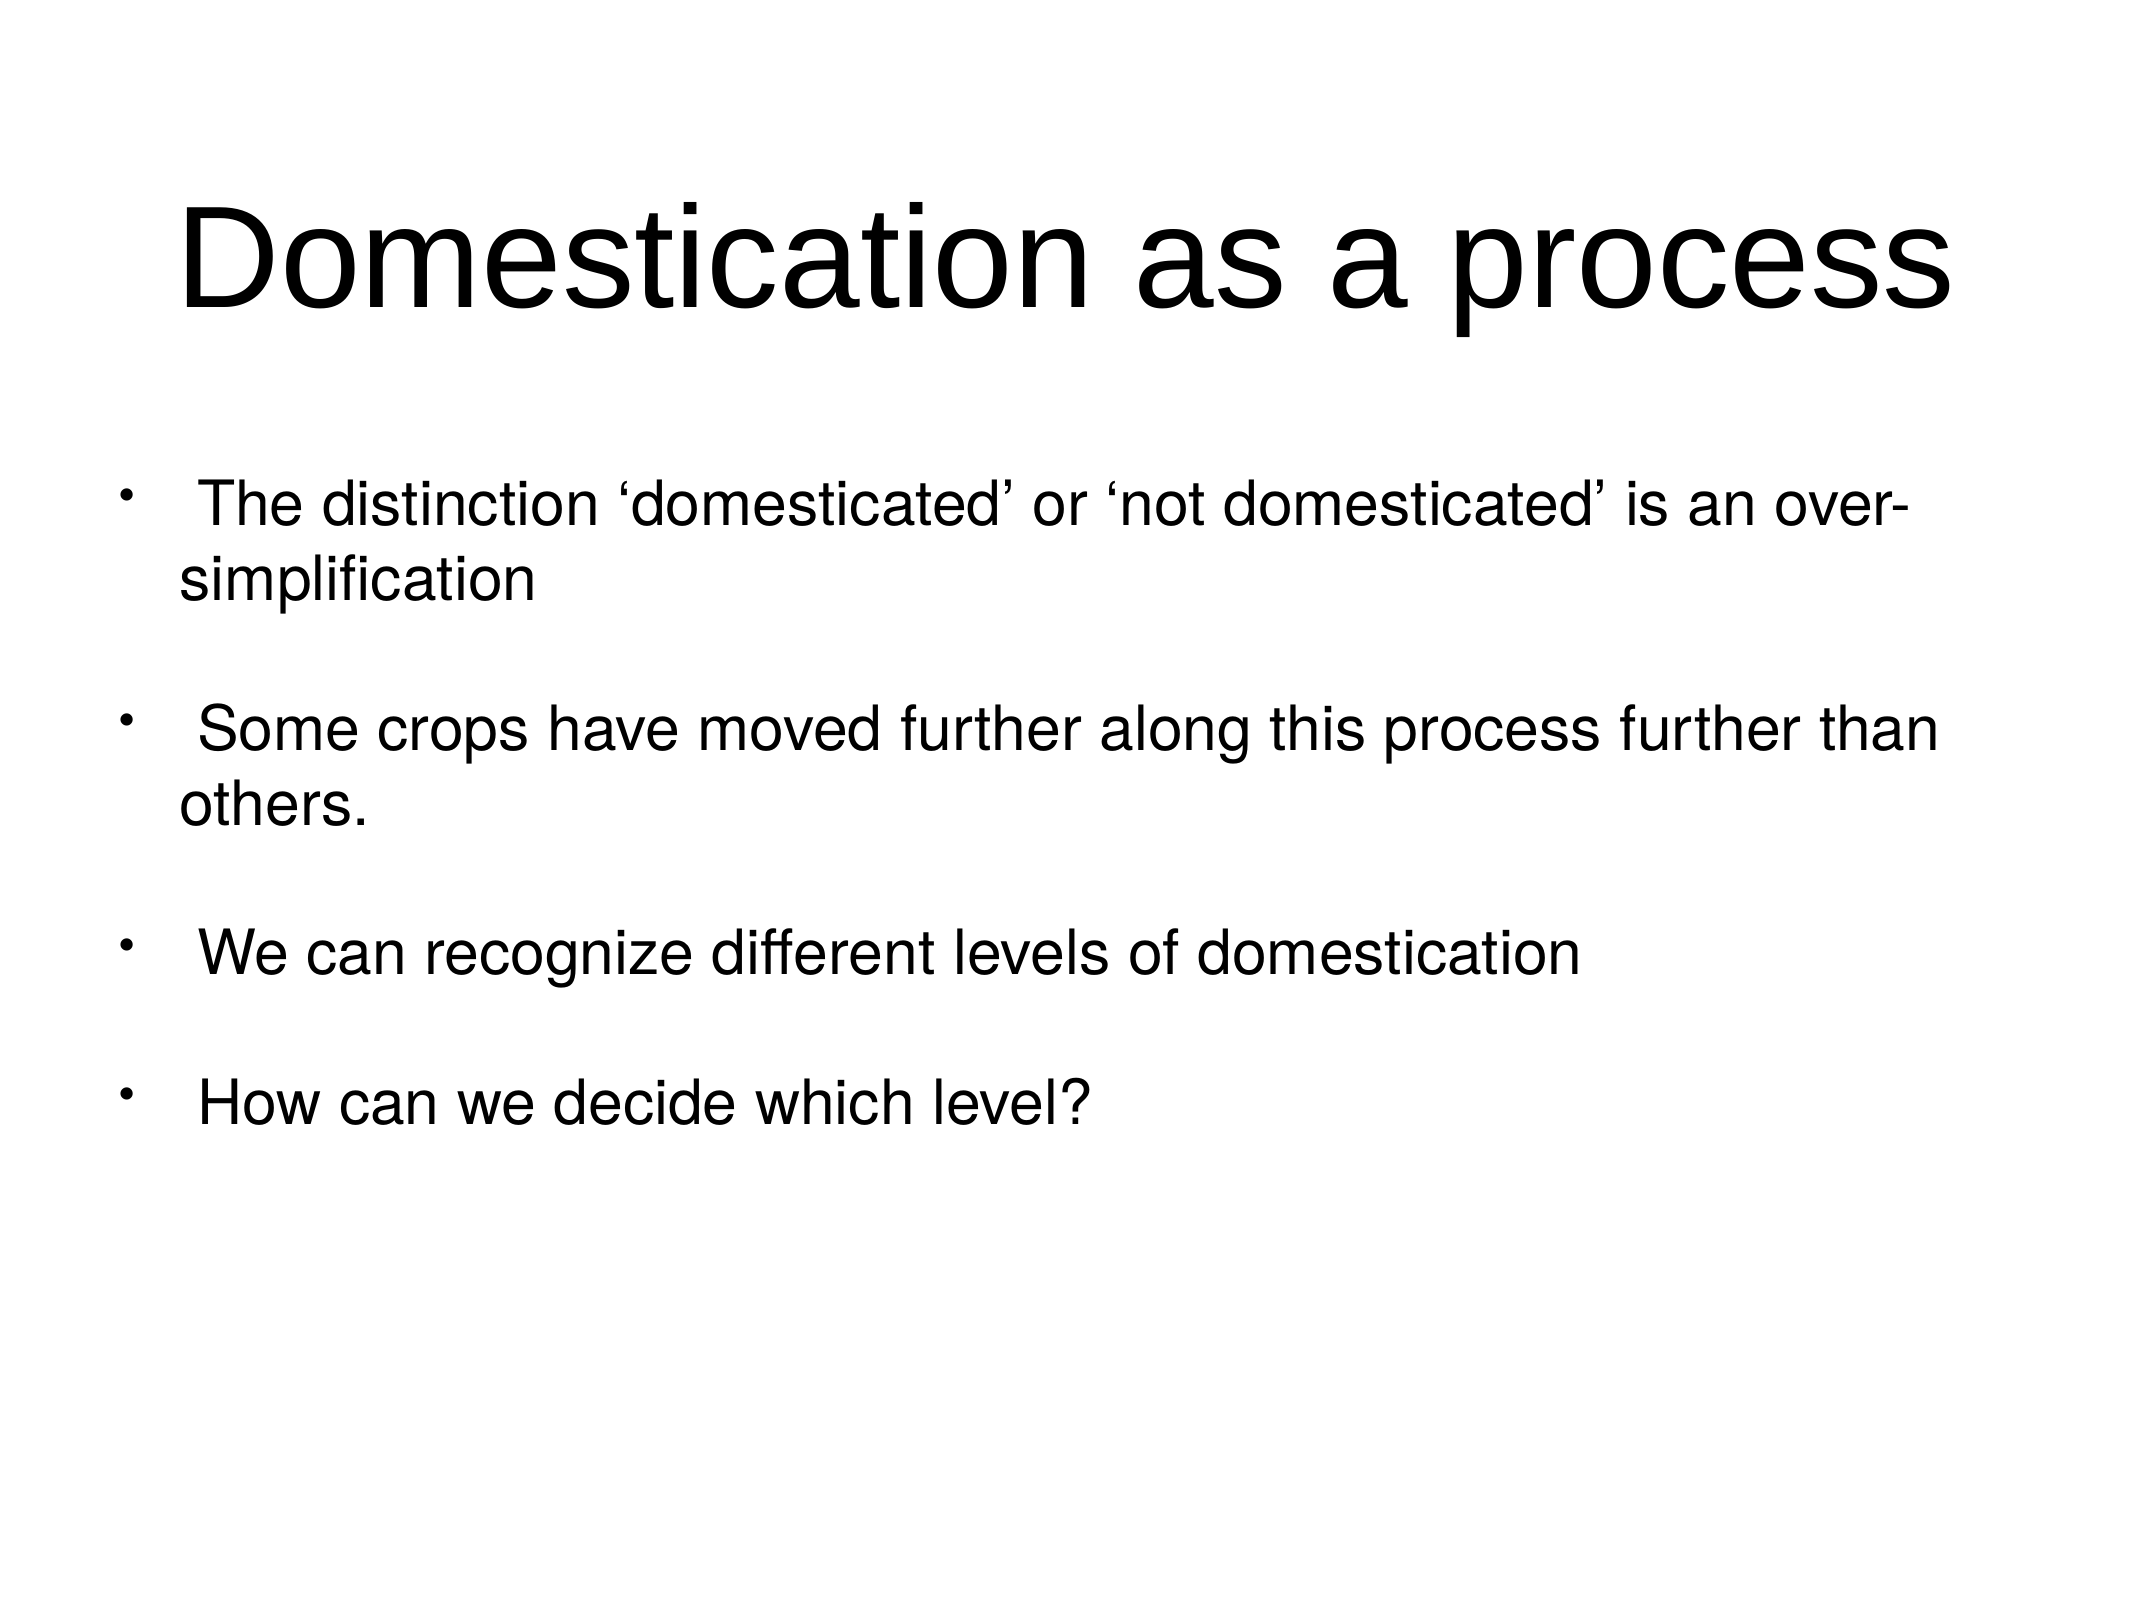

# Domestication as a process
 The distinction ‘domesticated’ or ‘not domesticated’ is an over-simplification

 Some crops have moved further along this process further than others.

 We can recognize different levels of domestication

 How can we decide which level?